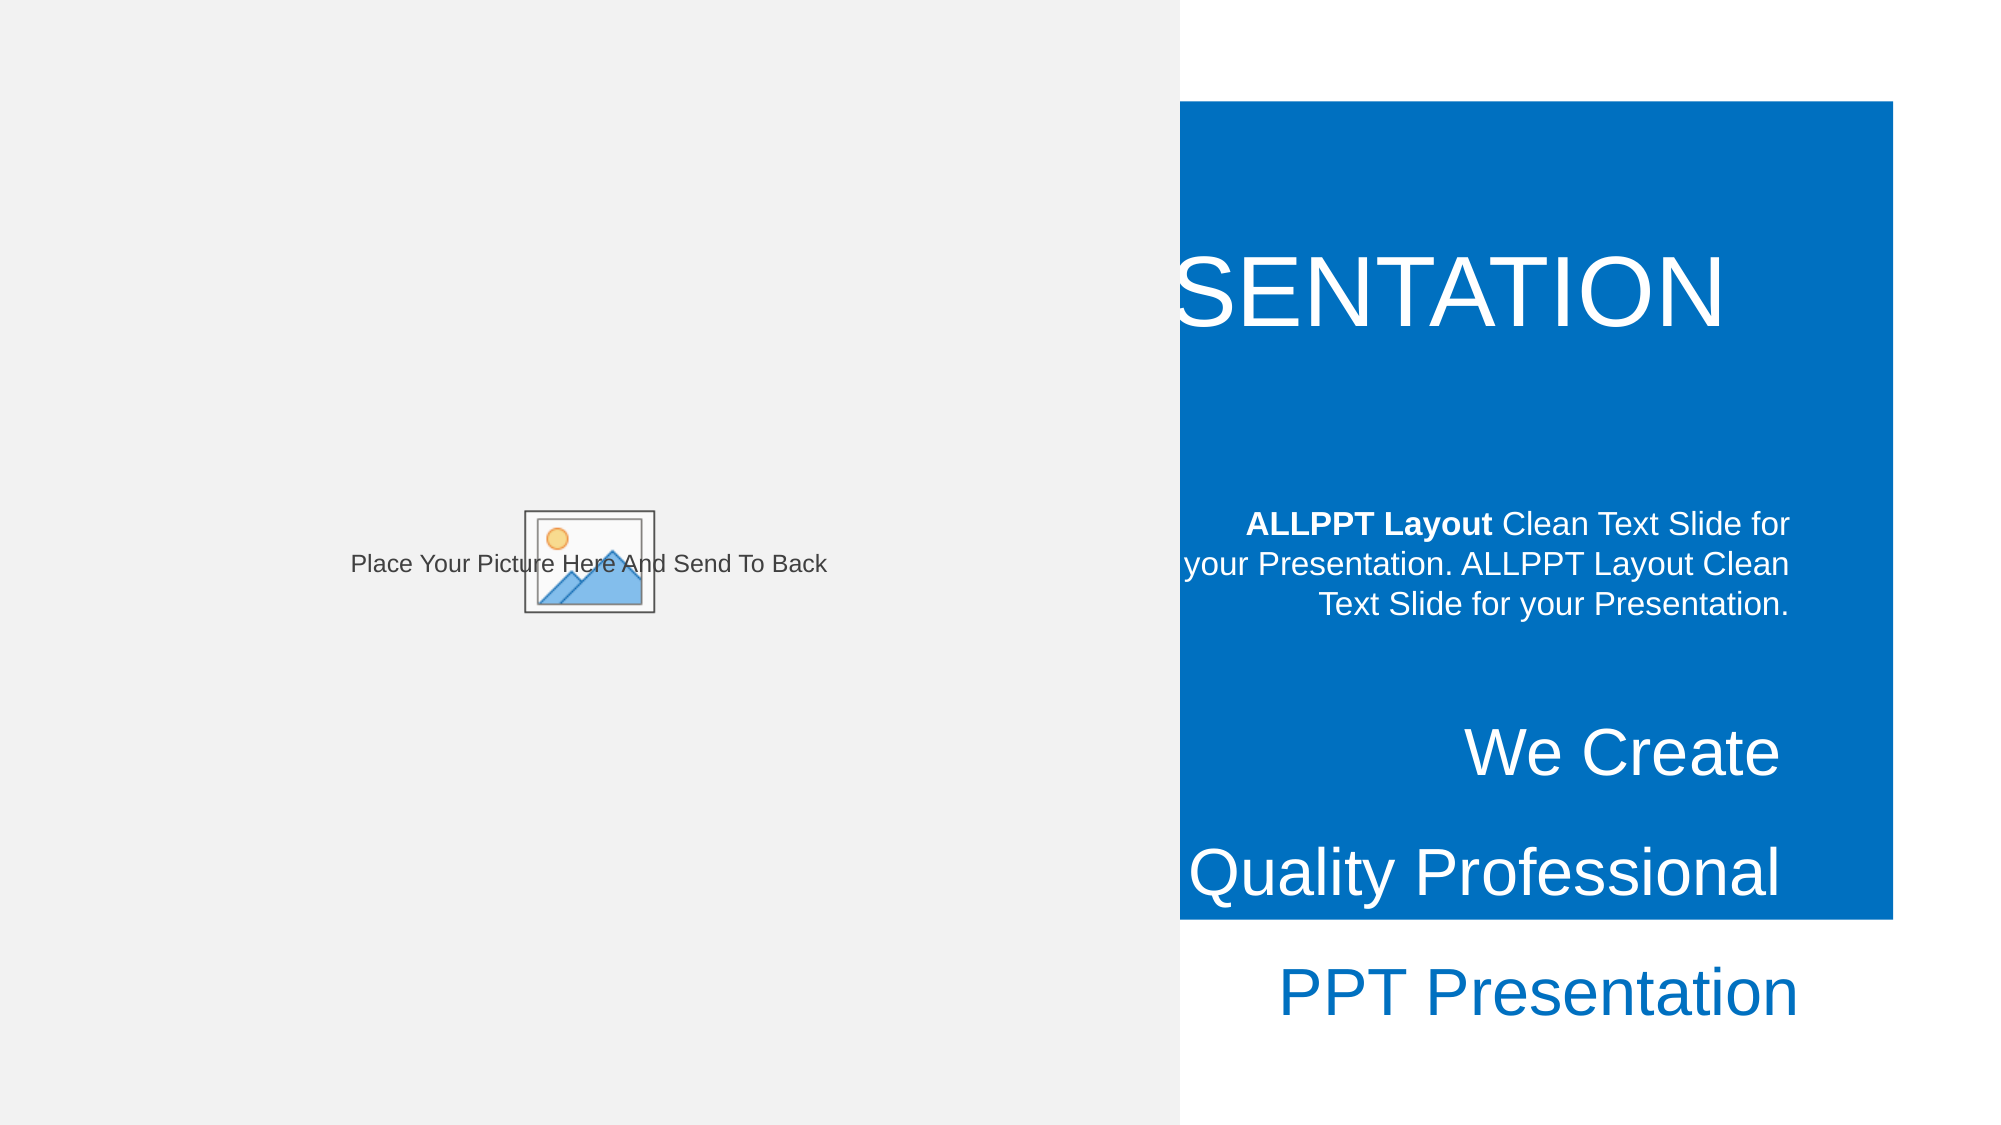

AWESOME
PRESENTATION
ALLPPT Layout Clean Text Slide for your Presentation. ALLPPT Layout Clean Text Slide for your Presentation.
We Create
Quality Professional
PPT Presentation